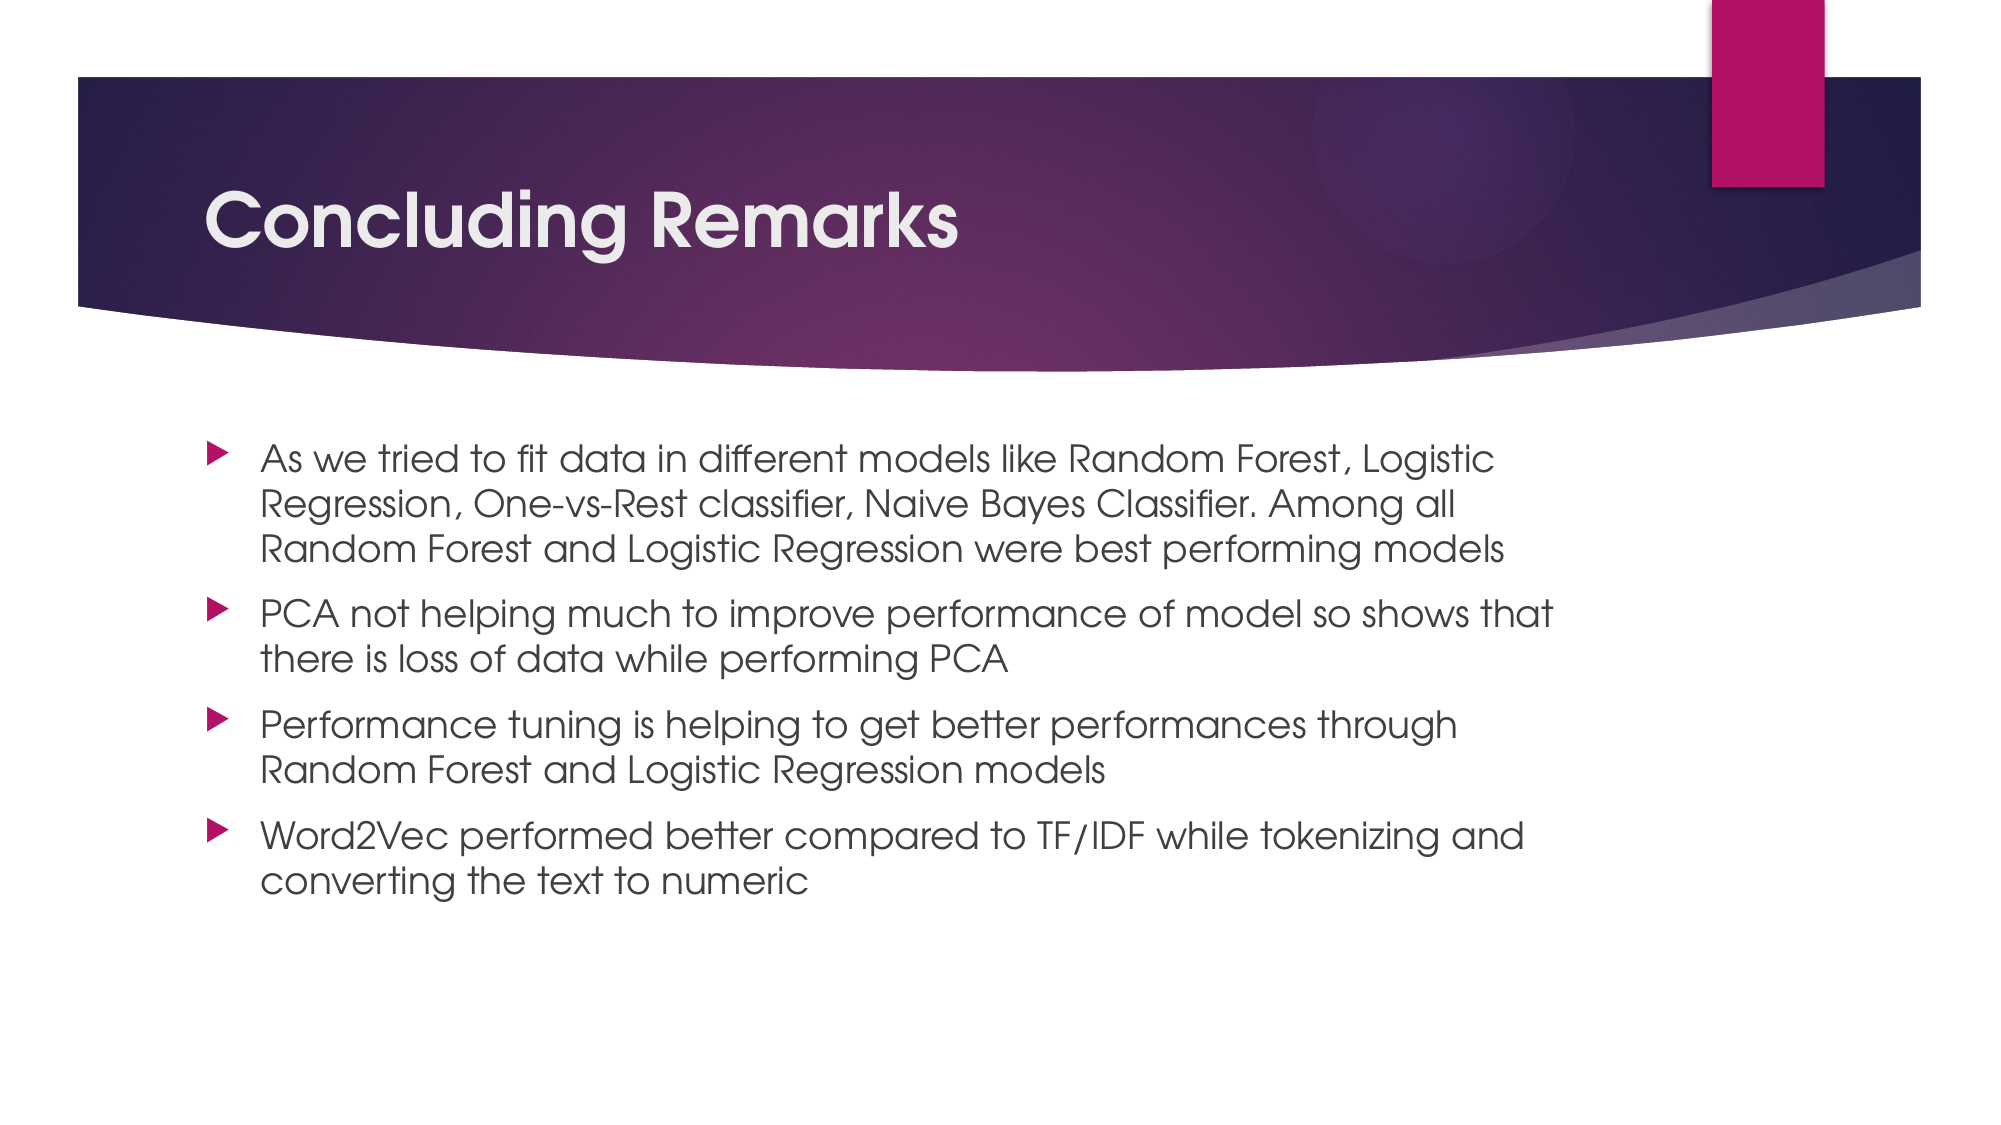

# Concluding Remarks
As we tried to fit data in different models like Random Forest, Logistic Regression, One-vs-Rest classifier, Naive Bayes Classifier. Among all Random Forest and Logistic Regression were best performing models
PCA not helping much to improve performance of model so shows that there is loss of data while performing PCA
Performance tuning is helping to get better performances through Random Forest and Logistic Regression models
Word2Vec performed better compared to TF/IDF while tokenizing and converting the text to numeric